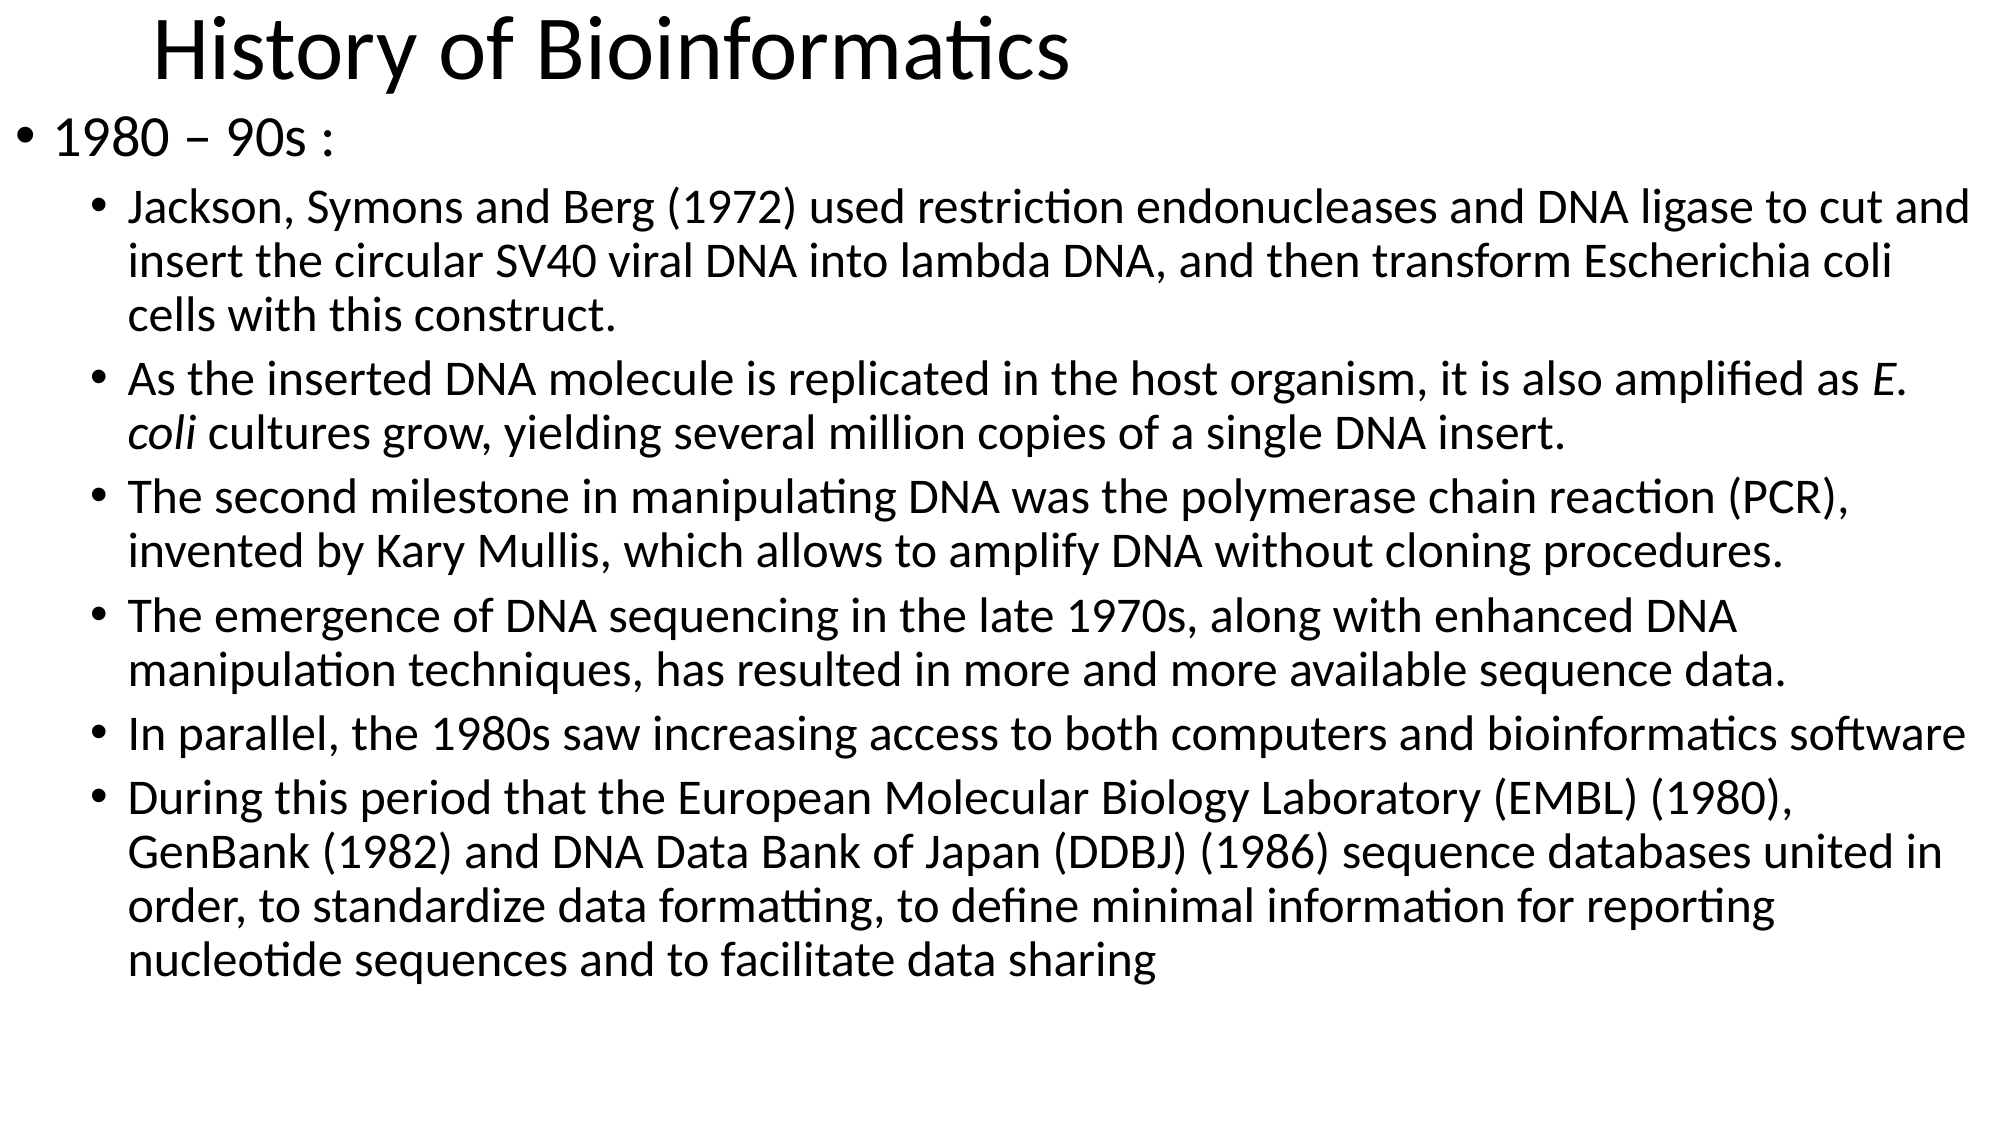

# History of Bioinformatics
1980 – 90s :
Jackson, Symons and Berg (1972) used restriction endonucleases and DNA ligase to cut and insert the circular SV40 viral DNA into lambda DNA, and then transform Escherichia coli cells with this construct.
As the inserted DNA molecule is replicated in the host organism, it is also amplified as E. coli cultures grow, yielding several million copies of a single DNA insert.
The second milestone in manipulating DNA was the polymerase chain reaction (PCR), invented by Kary Mullis, which allows to amplify DNA without cloning procedures.
The emergence of DNA sequencing in the late 1970s, along with enhanced DNA manipulation techniques, has resulted in more and more available sequence data.
In parallel, the 1980s saw increasing access to both computers and bioinformatics software
During this period that the European Molecular Biology Laboratory (EMBL) (1980), GenBank (1982) and DNA Data Bank of Japan (DDBJ) (1986) sequence databases united in order, to standardize data formatting, to define minimal information for reporting nucleotide sequences and to facilitate data sharing